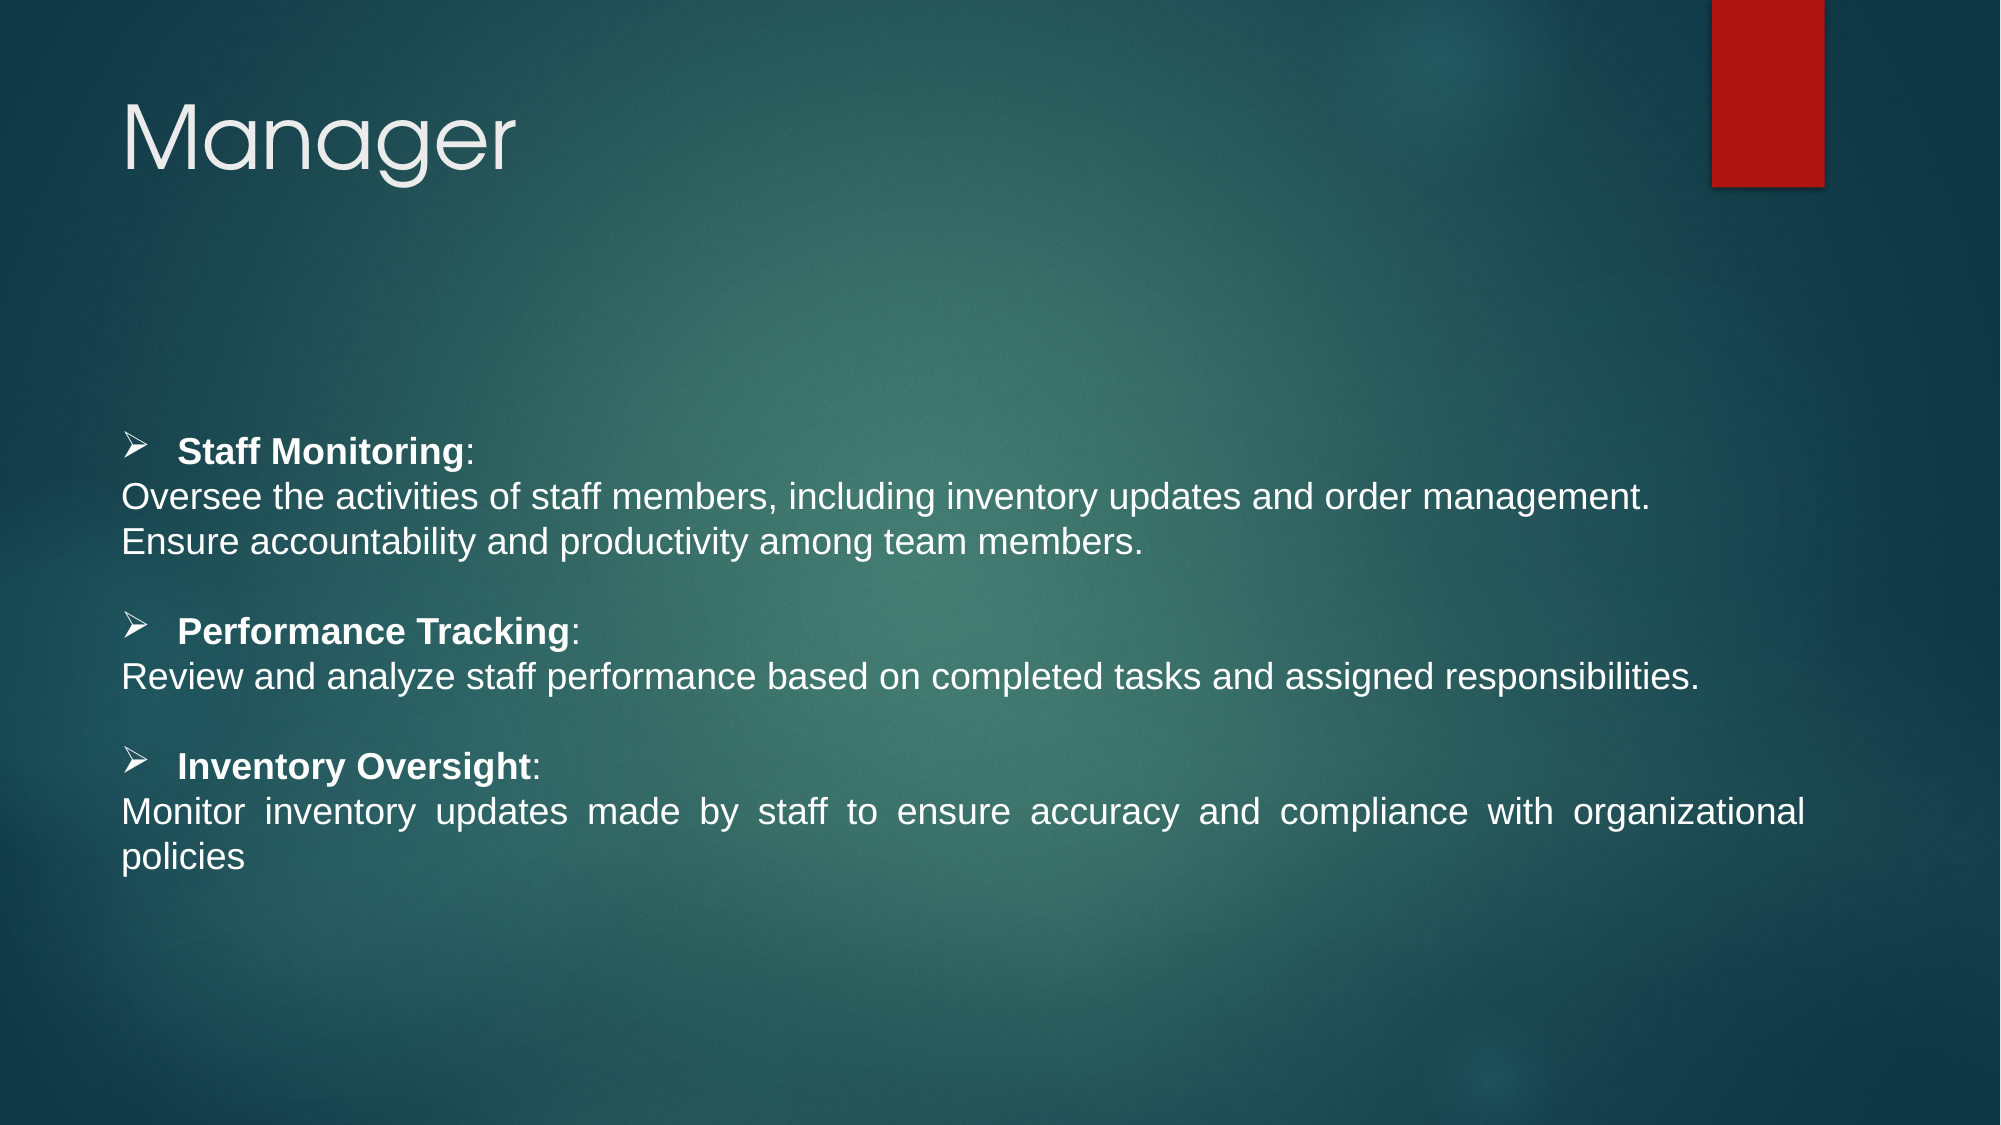

# Manager
Staff Monitoring:
Oversee the activities of staff members, including inventory updates and order management.
Ensure accountability and productivity among team members.

Performance Tracking:
Review and analyze staff performance based on completed tasks and assigned responsibilities.

Inventory Oversight:
Monitor inventory updates made by staff to ensure accuracy and compliance with organizational policies